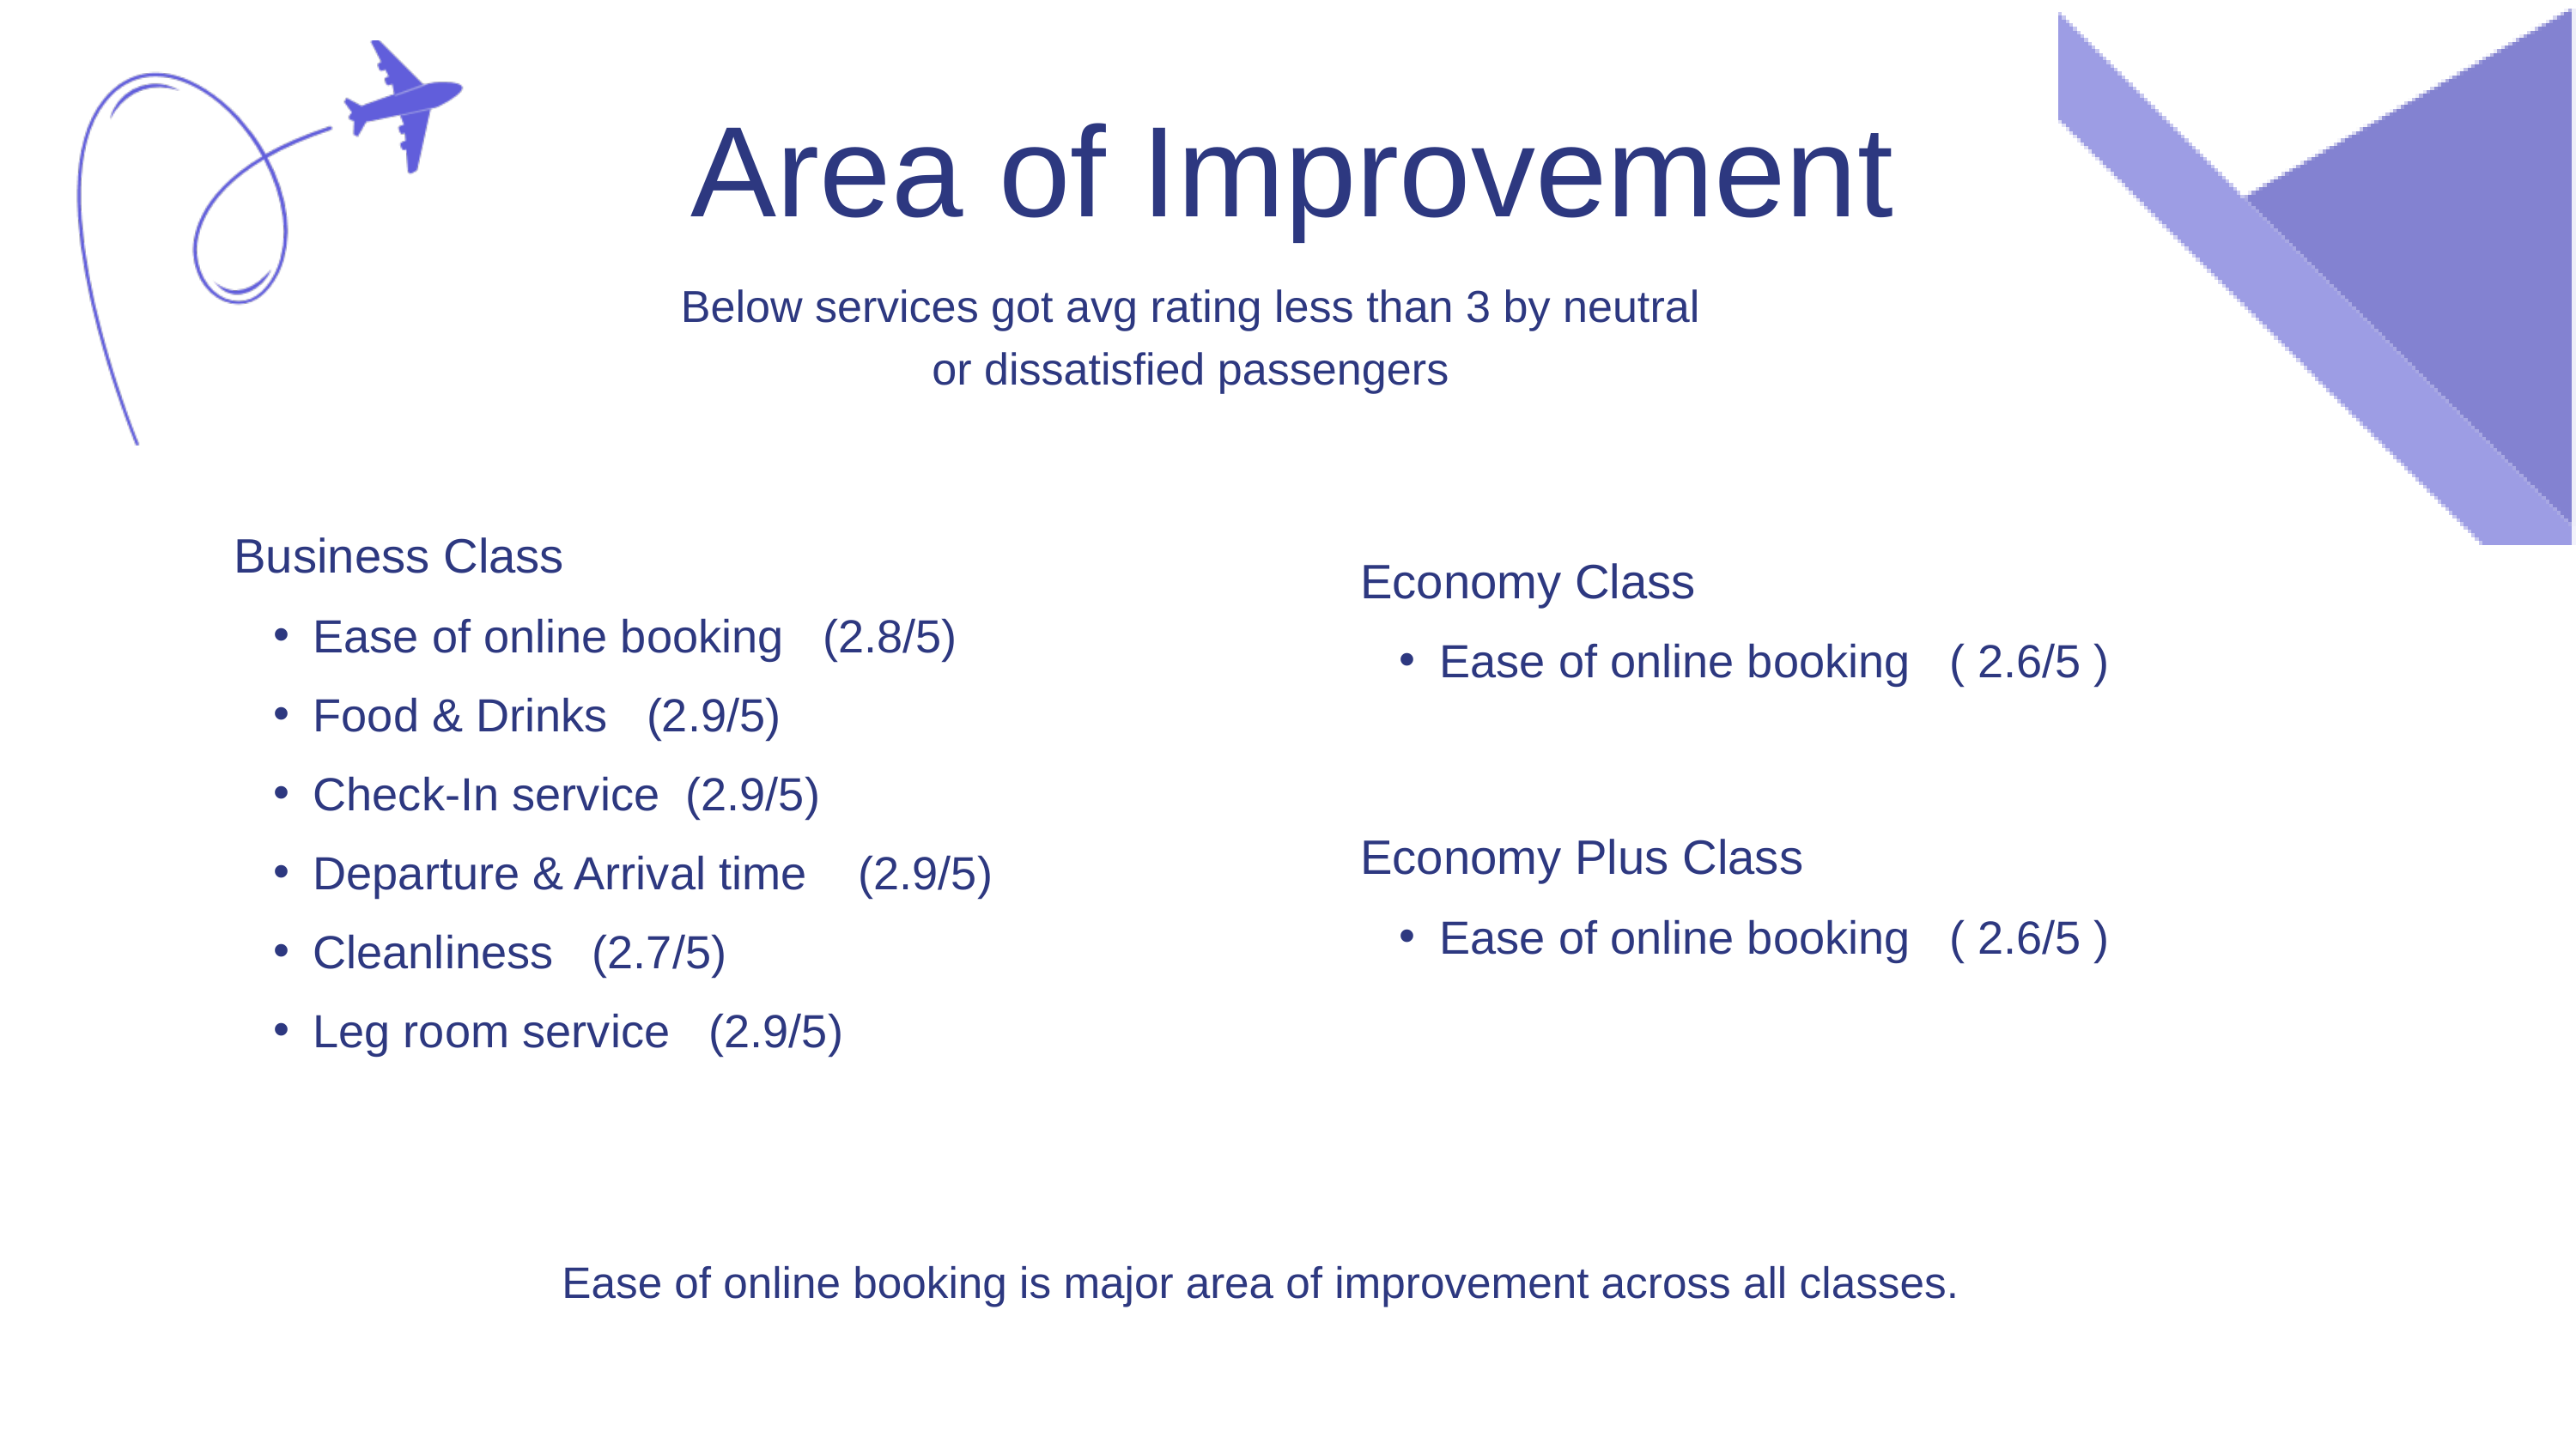

Area of Improvement
Below services got avg rating less than 3 by neutral or dissatisfied passengers
Business Class
Ease of online booking   (2.8/5)
Food & Drinks   (2.9/5)
Check-In service  (2.9/5)
Departure & Arrival time    (2.9/5)
Cleanliness   (2.7/5)
Leg room service   (2.9/5)

Economy Class
Ease of online booking   ( 2.6/5 )

Economy Plus Class
Ease of online booking   ( 2.6/5 )

Ease of online booking is major area of improvement across all classes.